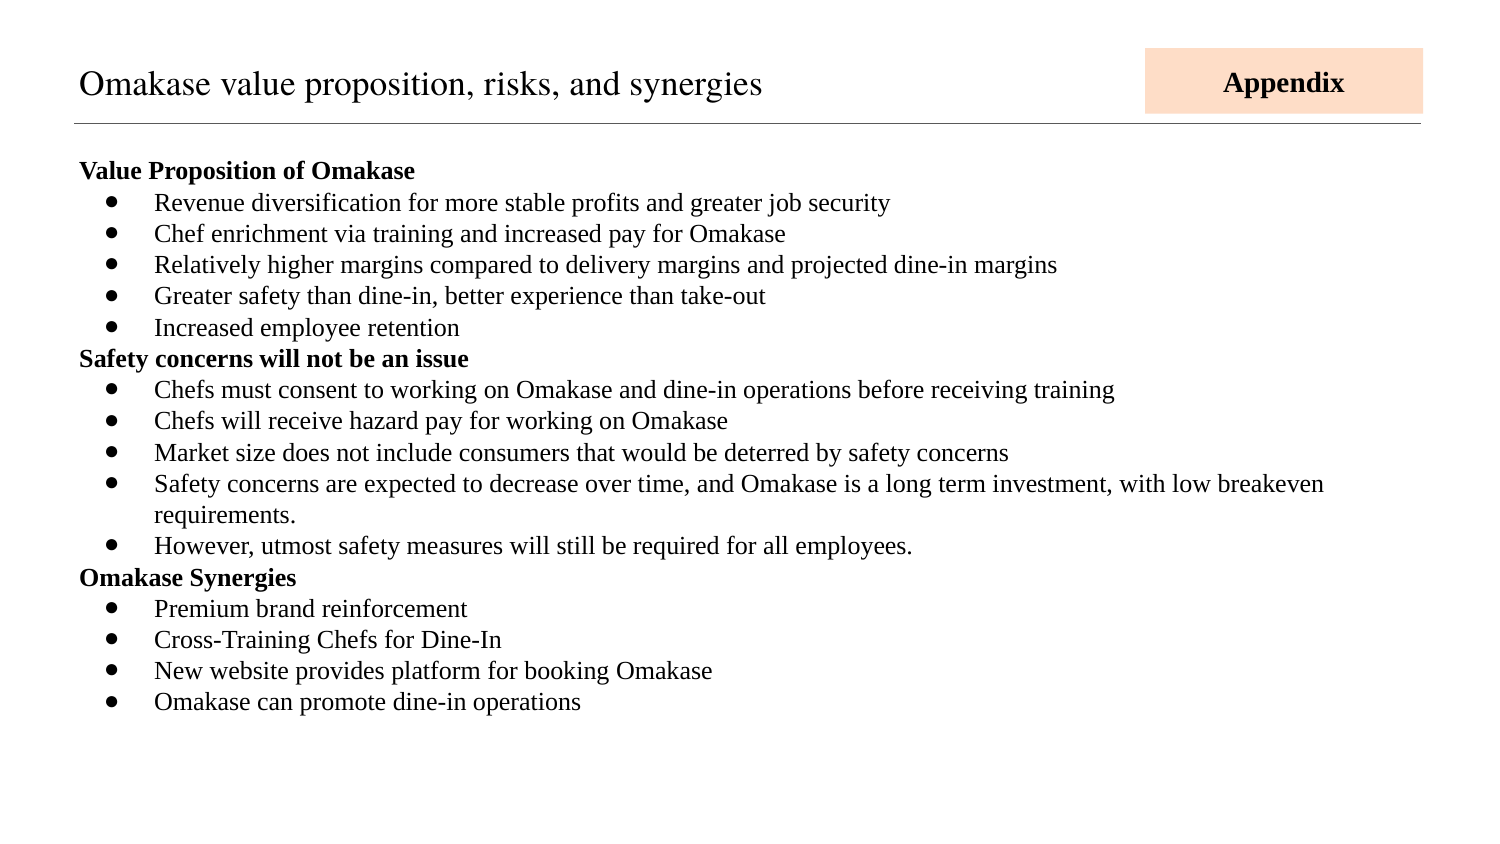

Appendix
# Omakase value proposition, risks, and synergies
Value Proposition of Omakase
Revenue diversification for more stable profits and greater job security
Chef enrichment via training and increased pay for Omakase
Relatively higher margins compared to delivery margins and projected dine-in margins
Greater safety than dine-in, better experience than take-out
Increased employee retention
Safety concerns will not be an issue
Chefs must consent to working on Omakase and dine-in operations before receiving training
Chefs will receive hazard pay for working on Omakase
Market size does not include consumers that would be deterred by safety concerns
Safety concerns are expected to decrease over time, and Omakase is a long term investment, with low breakeven requirements.
However, utmost safety measures will still be required for all employees.
Omakase Synergies
Premium brand reinforcement
Cross-Training Chefs for Dine-In
New website provides platform for booking Omakase
Omakase can promote dine-in operations